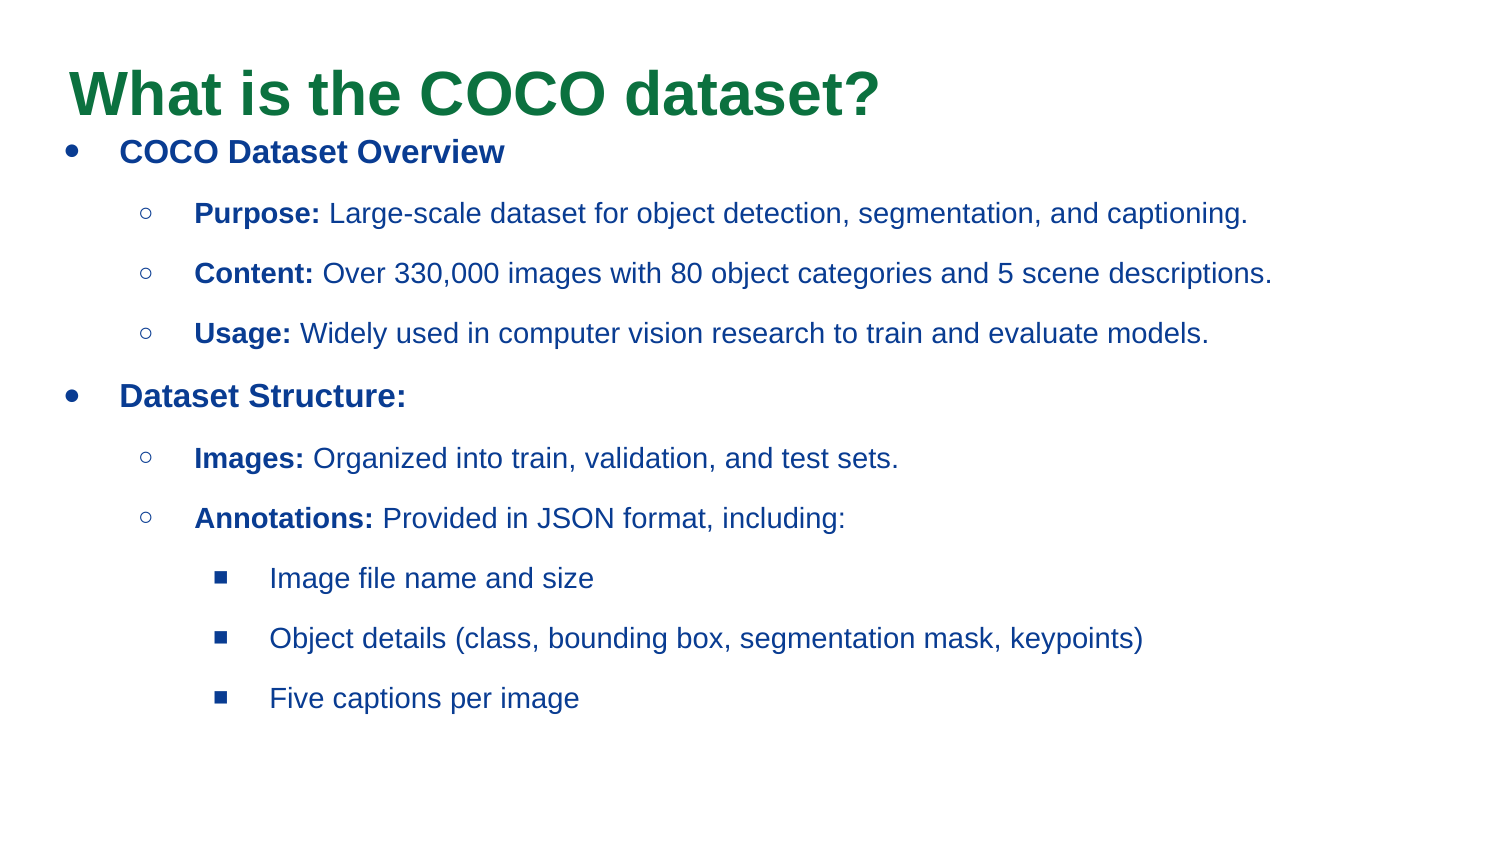

What is the COCO dataset?
COCO Dataset Overview
Purpose: Large-scale dataset for object detection, segmentation, and captioning.
Content: Over 330,000 images with 80 object categories and 5 scene descriptions.
Usage: Widely used in computer vision research to train and evaluate models.
Dataset Structure:
Images: Organized into train, validation, and test sets.
Annotations: Provided in JSON format, including:
Image file name and size
Object details (class, bounding box, segmentation mask, keypoints)
Five captions per image